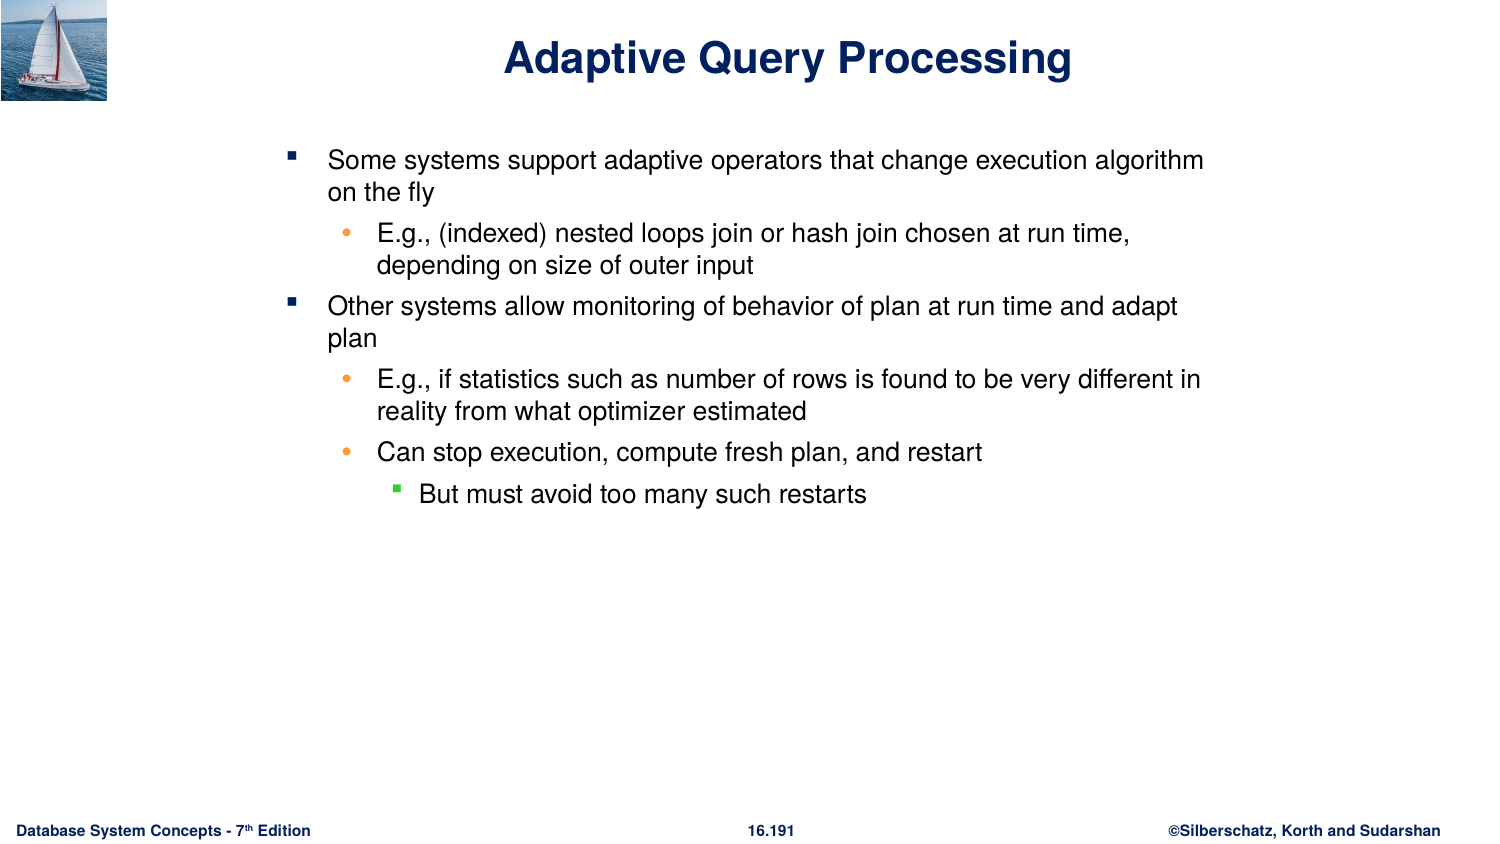

# Adaptive Query Processing
Some systems support adaptive operators that change execution algorithm on the fly
E.g., (indexed) nested loops join or hash join chosen at run time, depending on size of outer input
Other systems allow monitoring of behavior of plan at run time and adapt plan
E.g., if statistics such as number of rows is found to be very different in reality from what optimizer estimated
Can stop execution, compute fresh plan, and restart
But must avoid too many such restarts